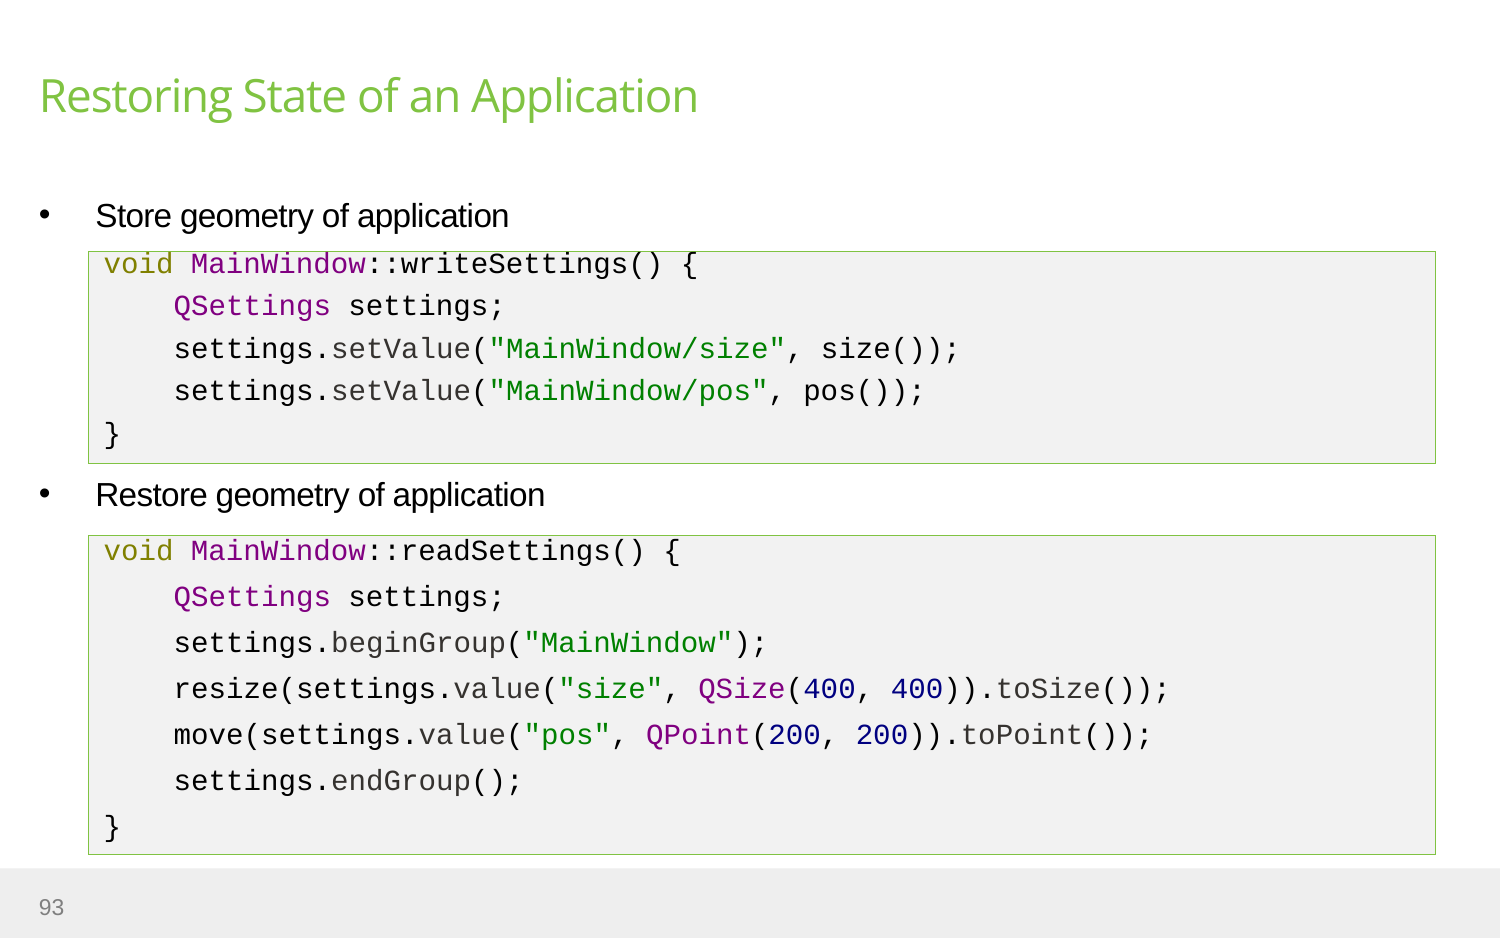

# Restoring State of an Application
Store geometry of application

Restore geometry of application

void MainWindow::writeSettings() {
    QSettings settings;
    settings.setValue("MainWindow/size", size());
    settings.setValue("MainWindow/pos", pos());
}
void MainWindow::readSettings() {
    QSettings settings;
    settings.beginGroup("MainWindow");
    resize(settings.value("size", QSize(400, 400)).toSize());
    move(settings.value("pos", QPoint(200, 200)).toPoint());
    settings.endGroup();
}
93